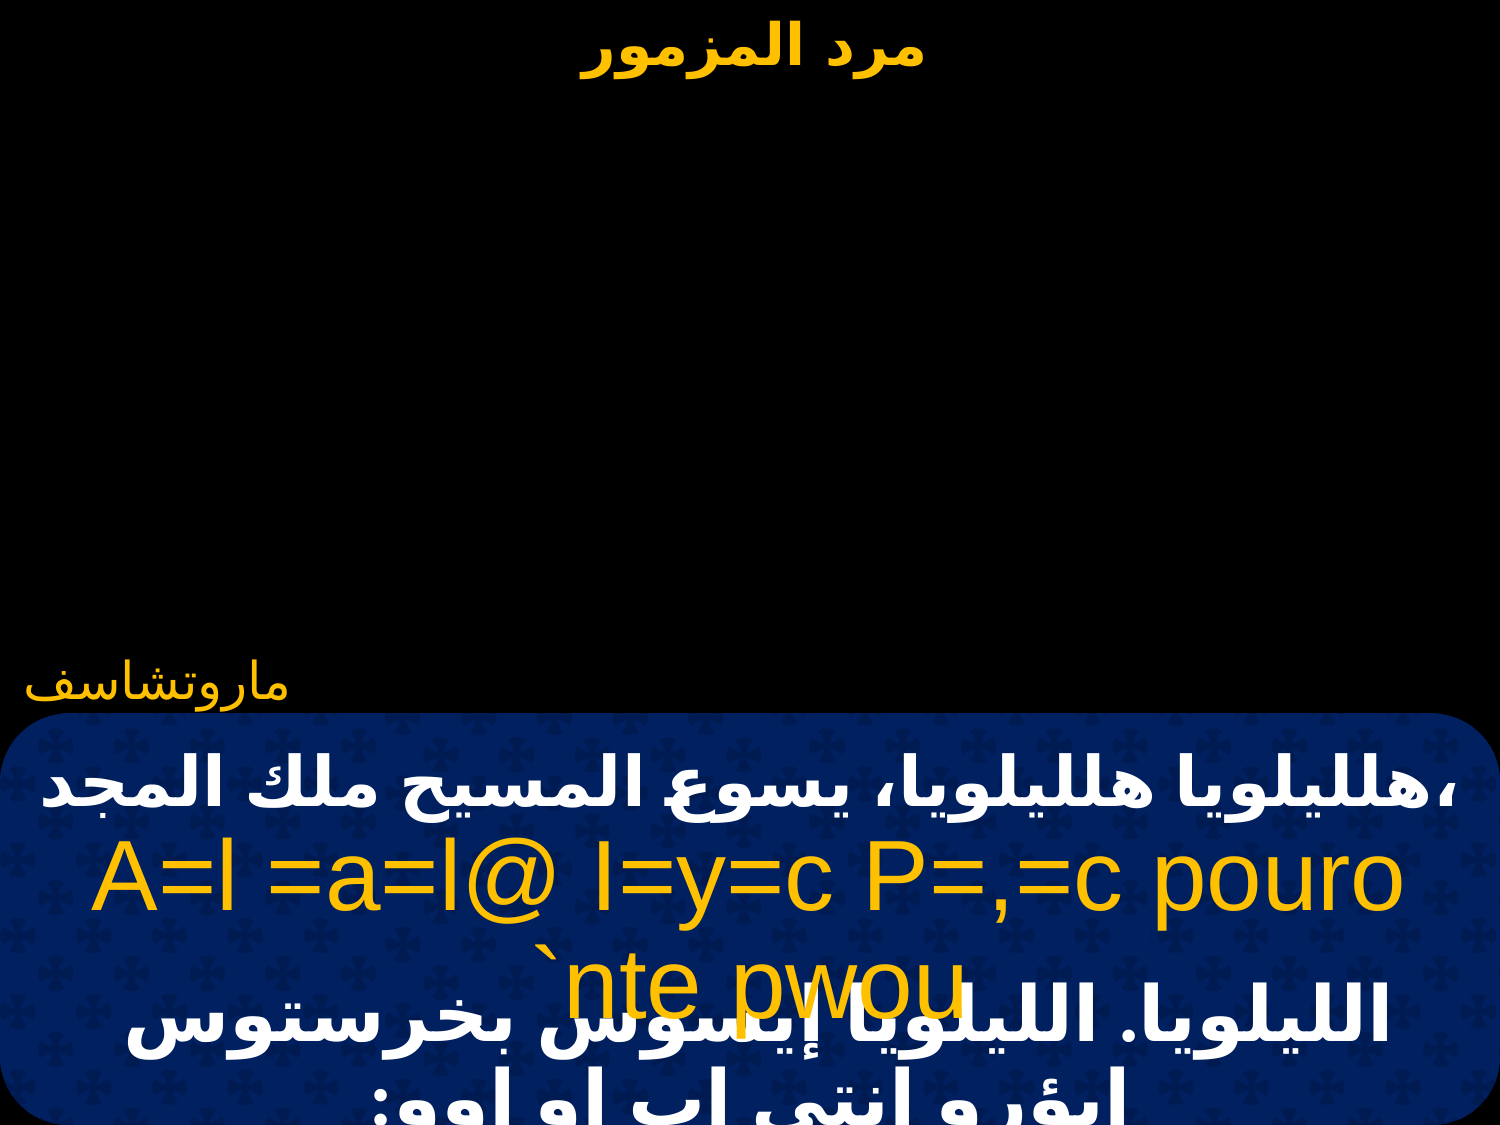

# مرد المزمور القيامة
ماروتشاسف
هلليلويا هلليلويا، يسوع المسيح ملك المجد،
A=l =a=l@ I=y=c P=,=c pouro `nte pwou
الليلويا. الليلويا إيسوس بخرستوس  إبؤرو انتى اب او اوو: